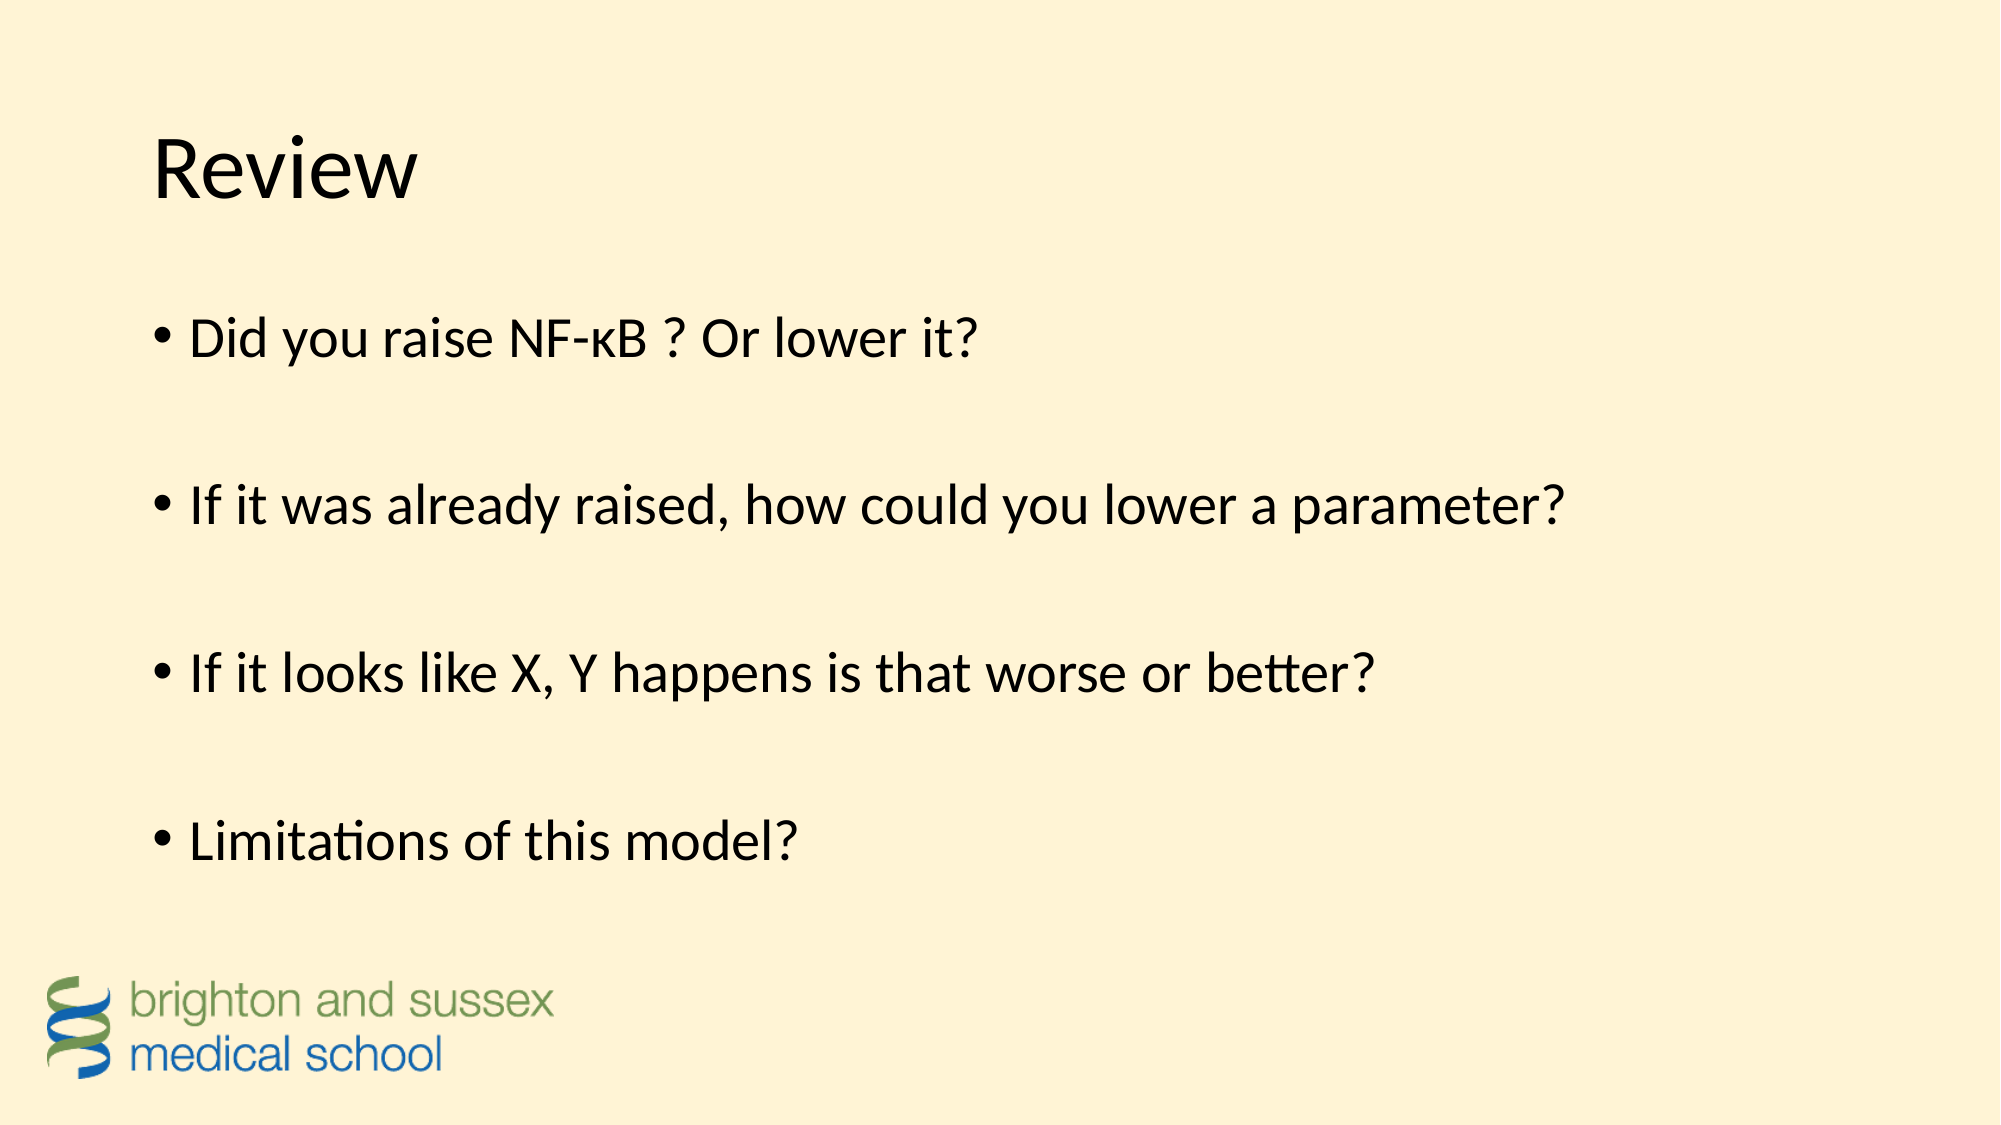

# Review
Did you raise NF-κB ? Or lower it?

If it was already raised, how could you lower a parameter?

If it looks like X, Y happens is that worse or better?

Limitations of this model?